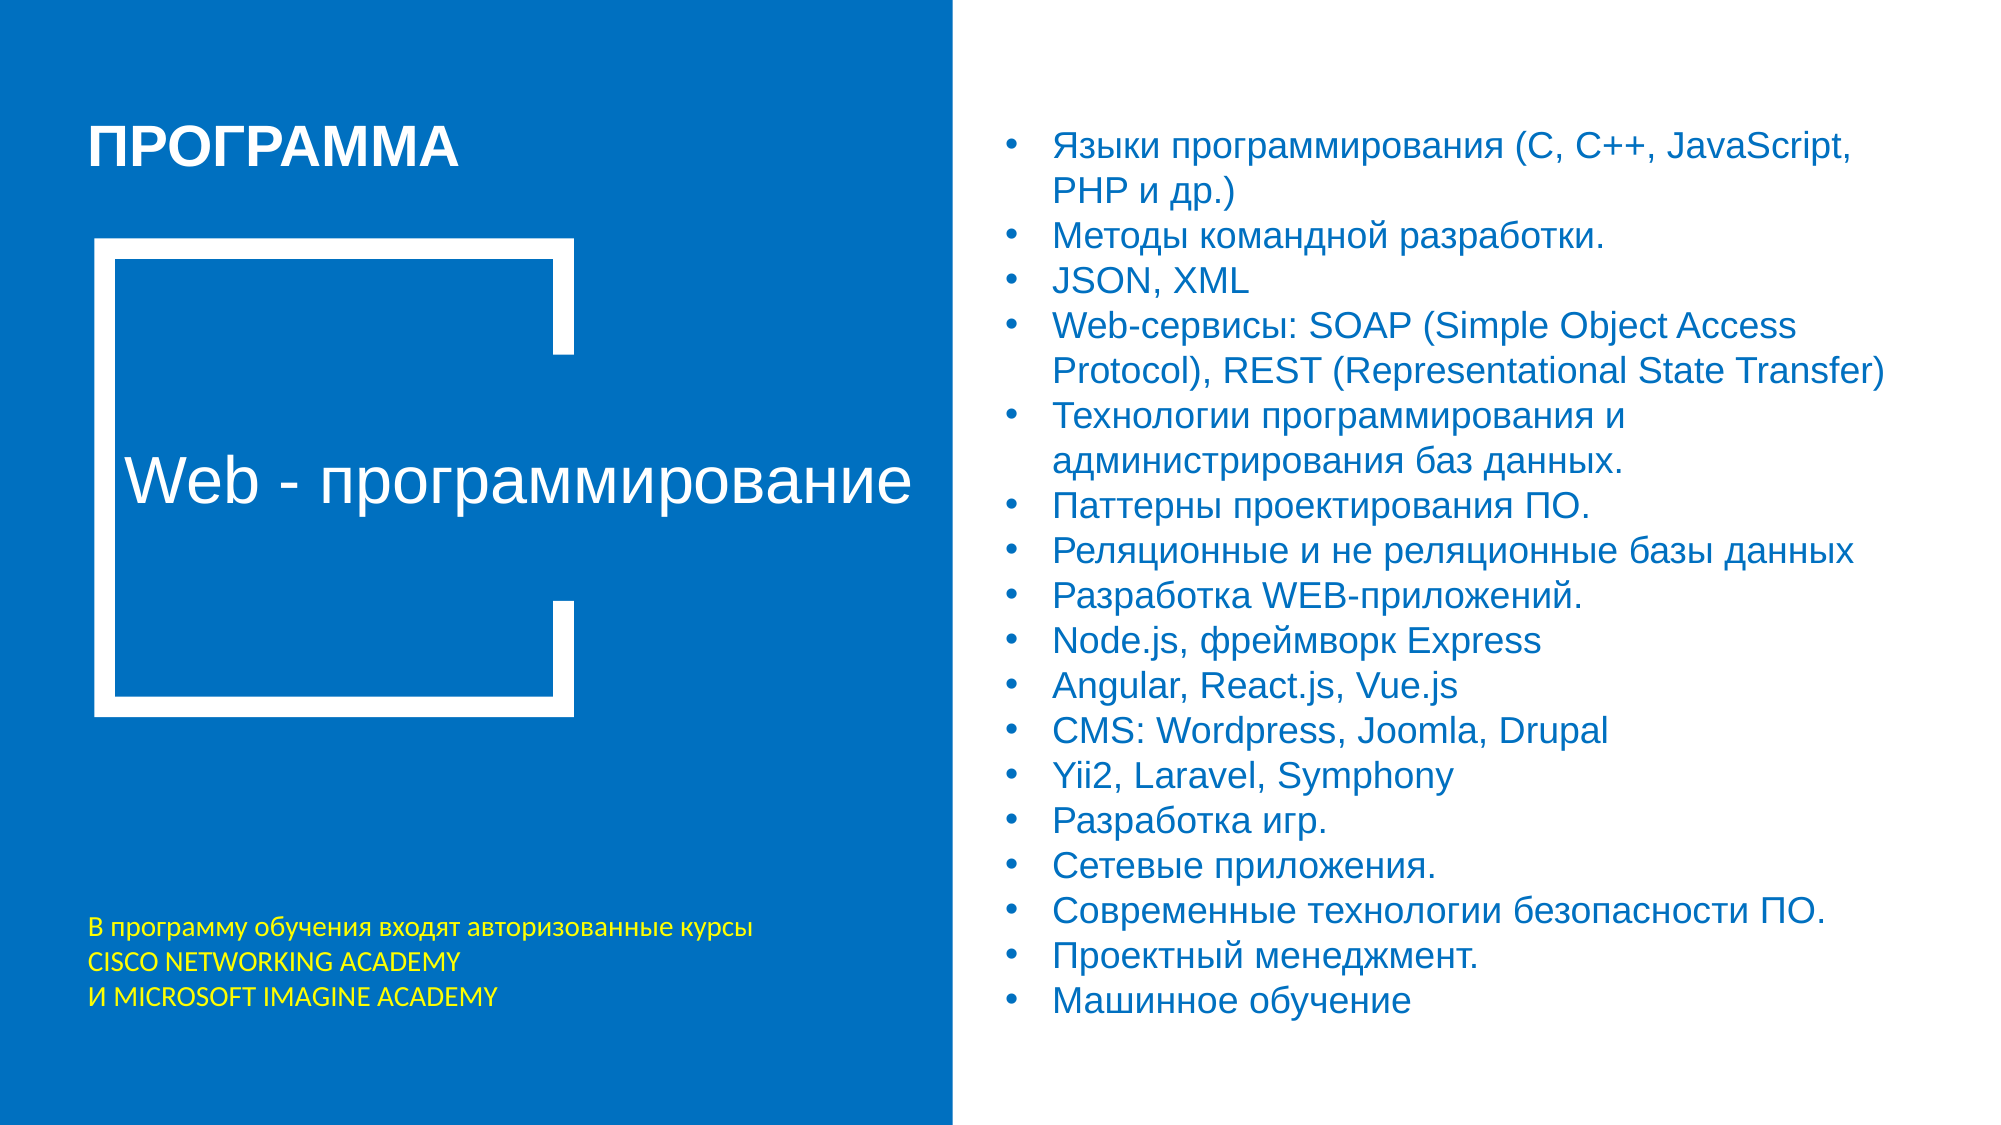

ПРОГРАММА
Языки программирования (C, C++, JavaScript, PHP и др.)
Методы командной разработки.
JSON, XML
Web-сервисы: SOAP (Simple Object Access Protocol), REST (Representational State Transfer)
Технологии программирования и администрирования баз данных.
Паттерны проектирования ПО.
Реляционные и не реляционные базы данных
Разработка WEB-приложений.
Node.js, фреймворк Express
Angular, React.js, Vue.js
CMS: Wordpress, Joomla, Drupal
Yii2, Laravel, Symphony
Разработка игр.
Сетевые приложения.
Современные технологии безопасности ПО.
Проектный менеджмент.
Машинное обучение

Web - программирование
В программу обучения входят авторизованные курсы
CISCO NETWORKING ACADEMY
и MICROSOFT IMAGINE ACADEMY